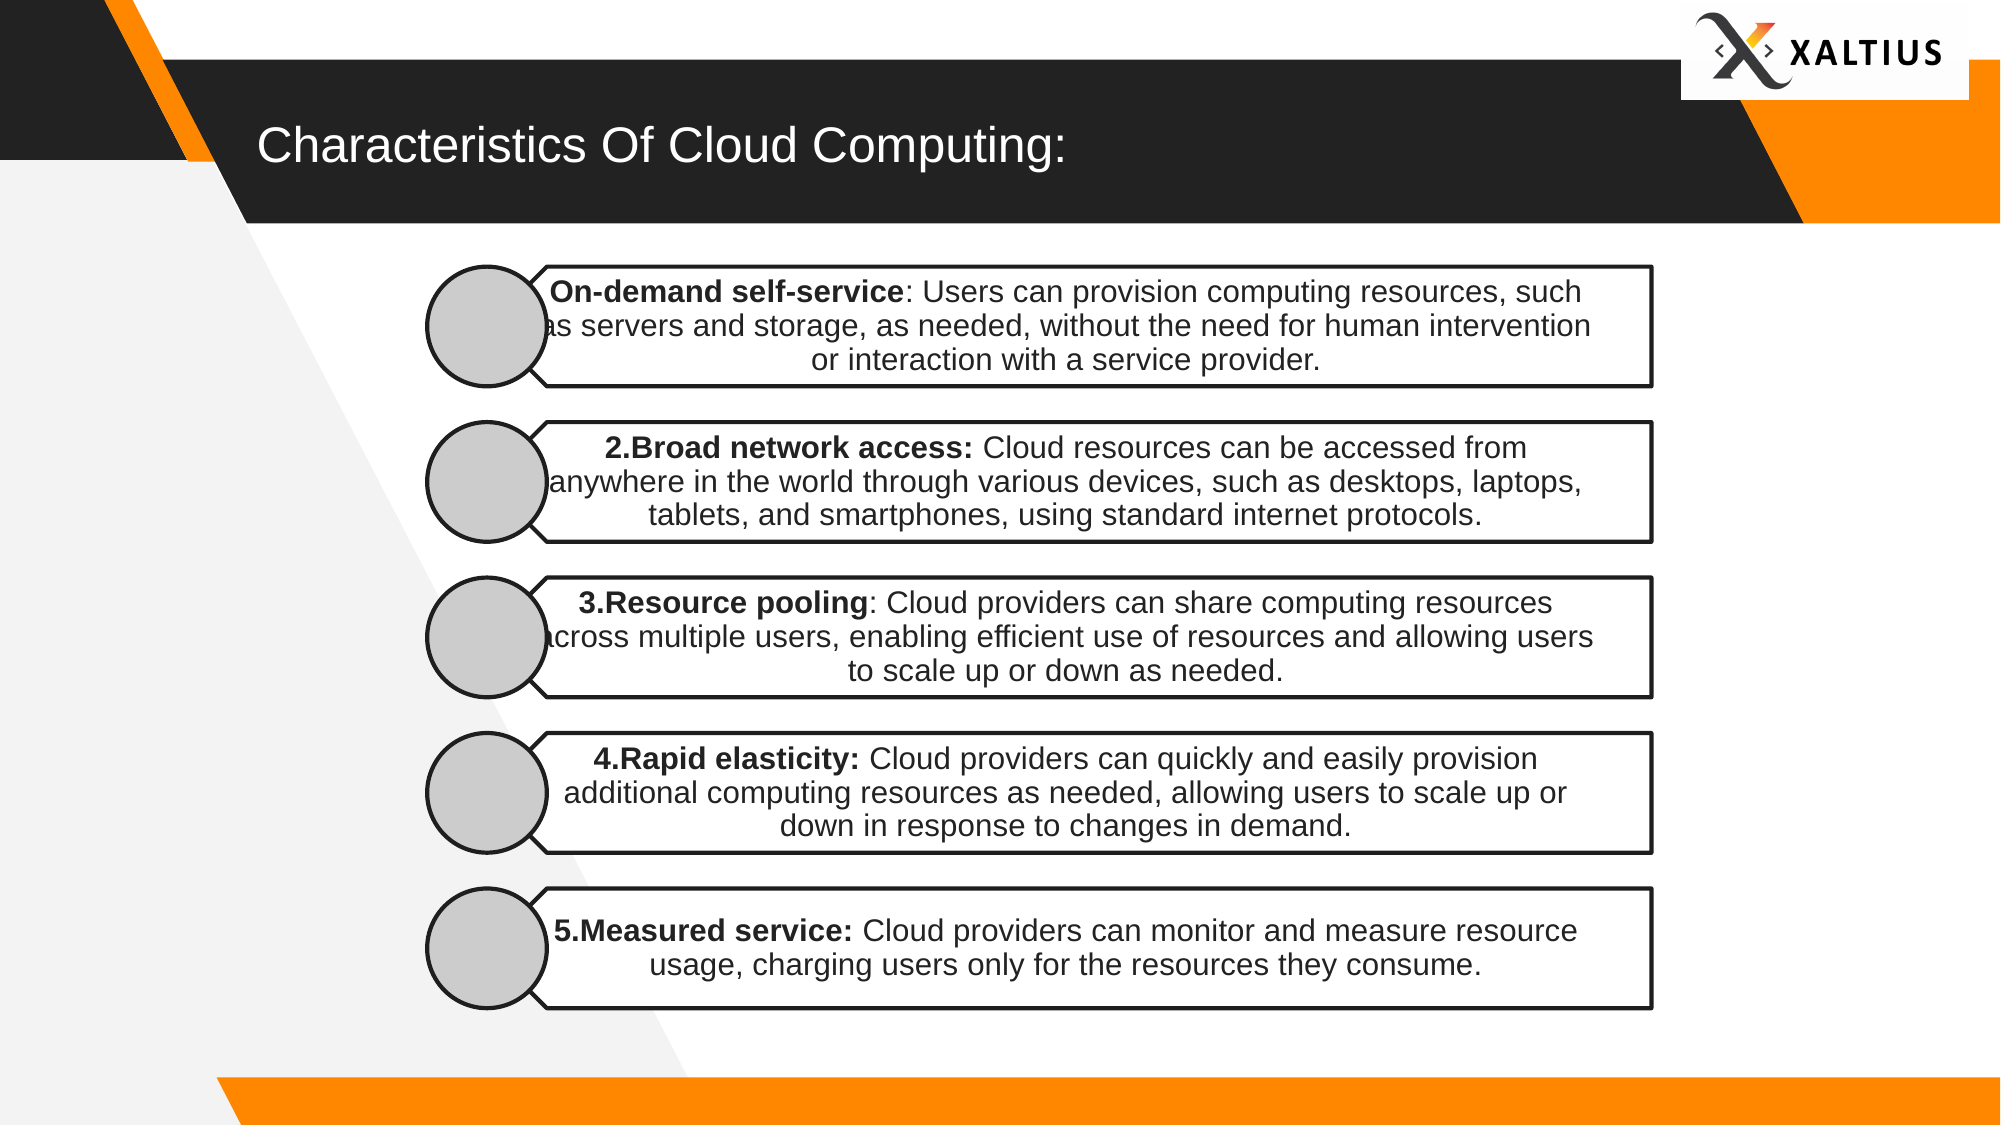

# Characteristics Of Cloud Computing:
On-demand self-service: Users can provision computing resources, such as servers and storage, as needed, without the need for human intervention or interaction with a service provider.
2.Broad network access: Cloud resources can be accessed from anywhere in the world through various devices, such as desktops, laptops, tablets, and smartphones, using standard internet protocols.
3.Resource pooling: Cloud providers can share computing resources across multiple users, enabling efficient use of resources and allowing users to scale up or down as needed.
4.Rapid elasticity: Cloud providers can quickly and easily provision additional computing resources as needed, allowing users to scale up or down in response to changes in demand.
5.Measured service: Cloud providers can monitor and measure resource usage, charging users only for the resources they consume.